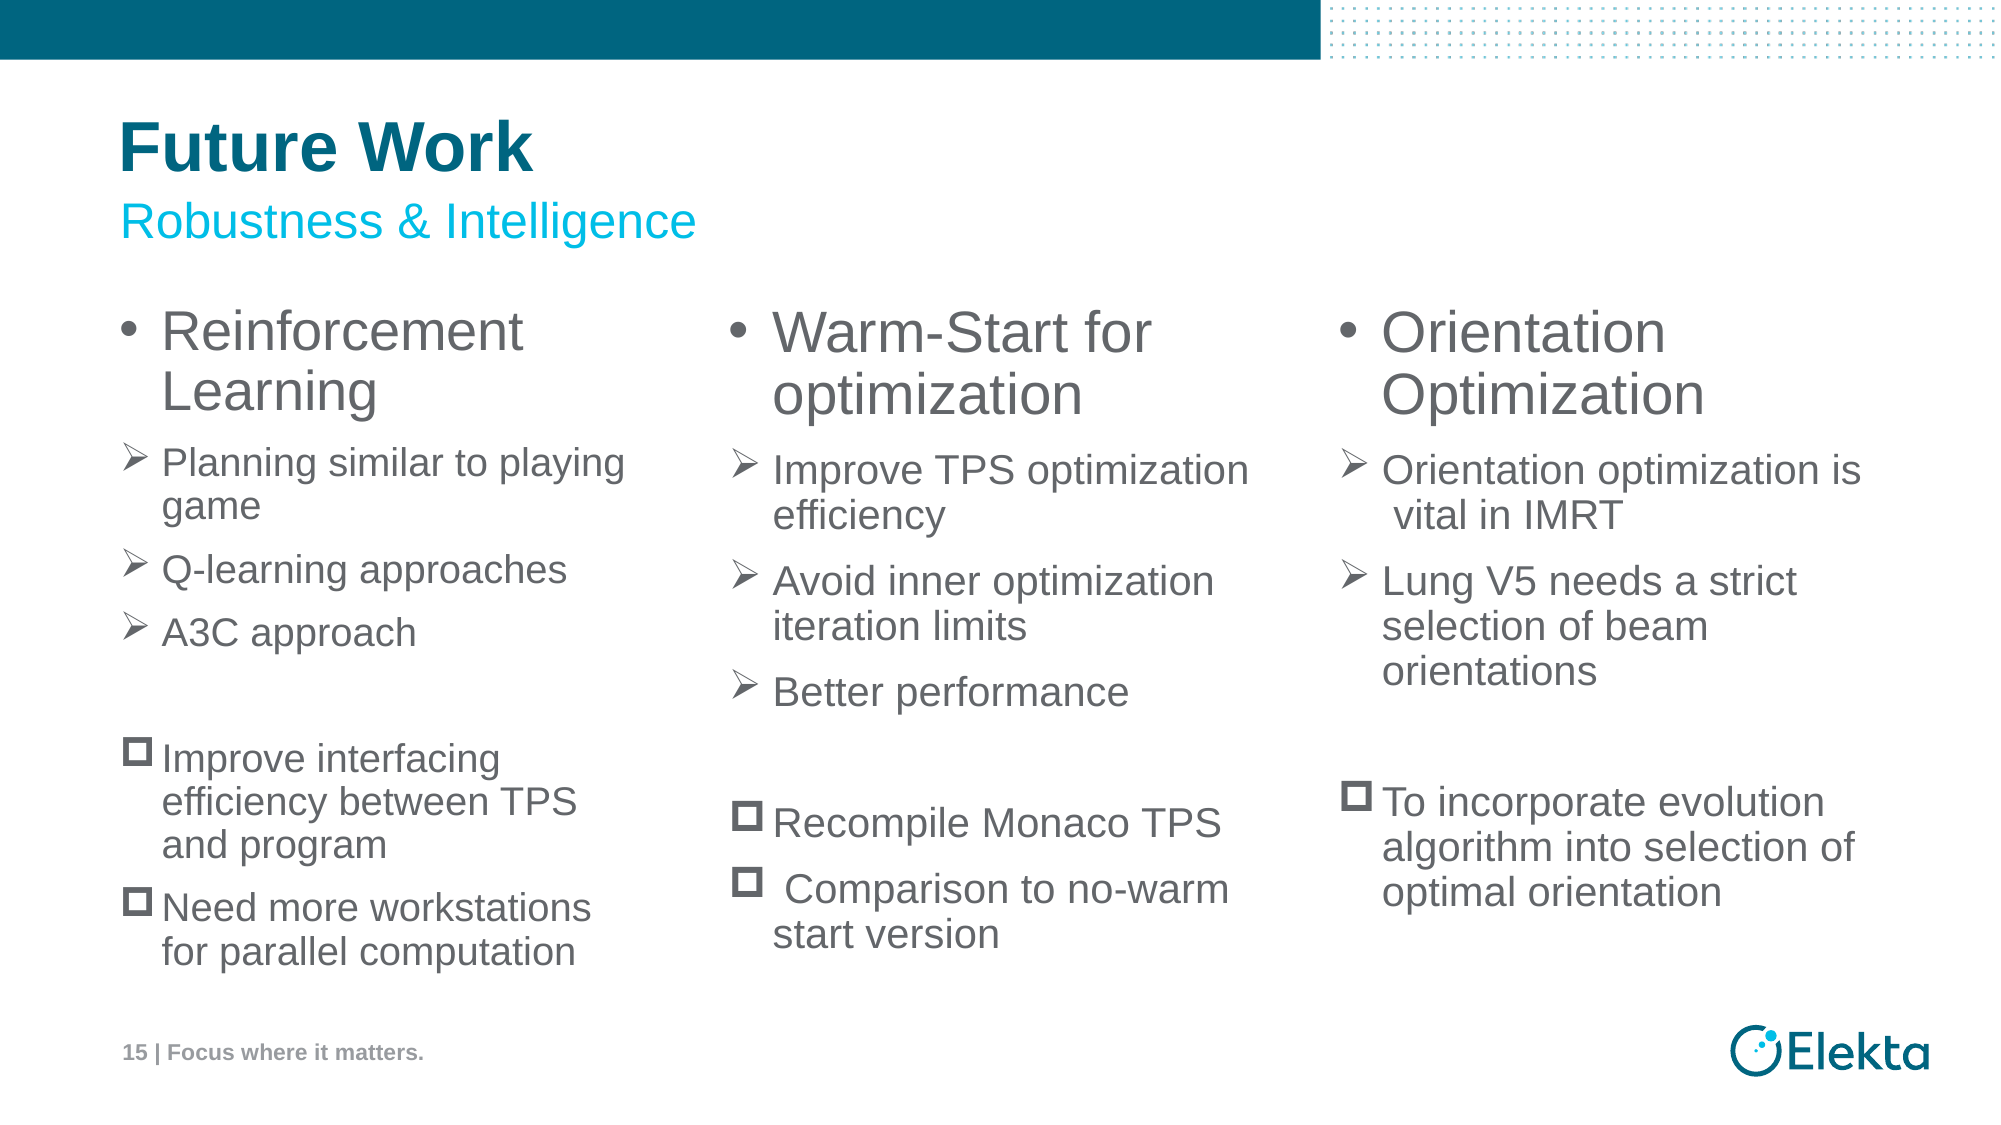

# Future Work
Robustness & Intelligence
Reinforcement Learning
Planning similar to playing game
Q-learning approaches
A3C approach

Improve interfacing efficiency between TPS and program
Need more workstations for parallel computation
Warm-Start for optimization
Improve TPS optimization efficiency
Avoid inner optimization iteration limits
Better performance

Recompile Monaco TPS
 Comparison to no-warm start version
Orientation Optimization
Orientation optimization is  vital in IMRT
Lung V5 needs a strict selection of beam orientations

To incorporate evolution algorithm into selection of optimal orientation